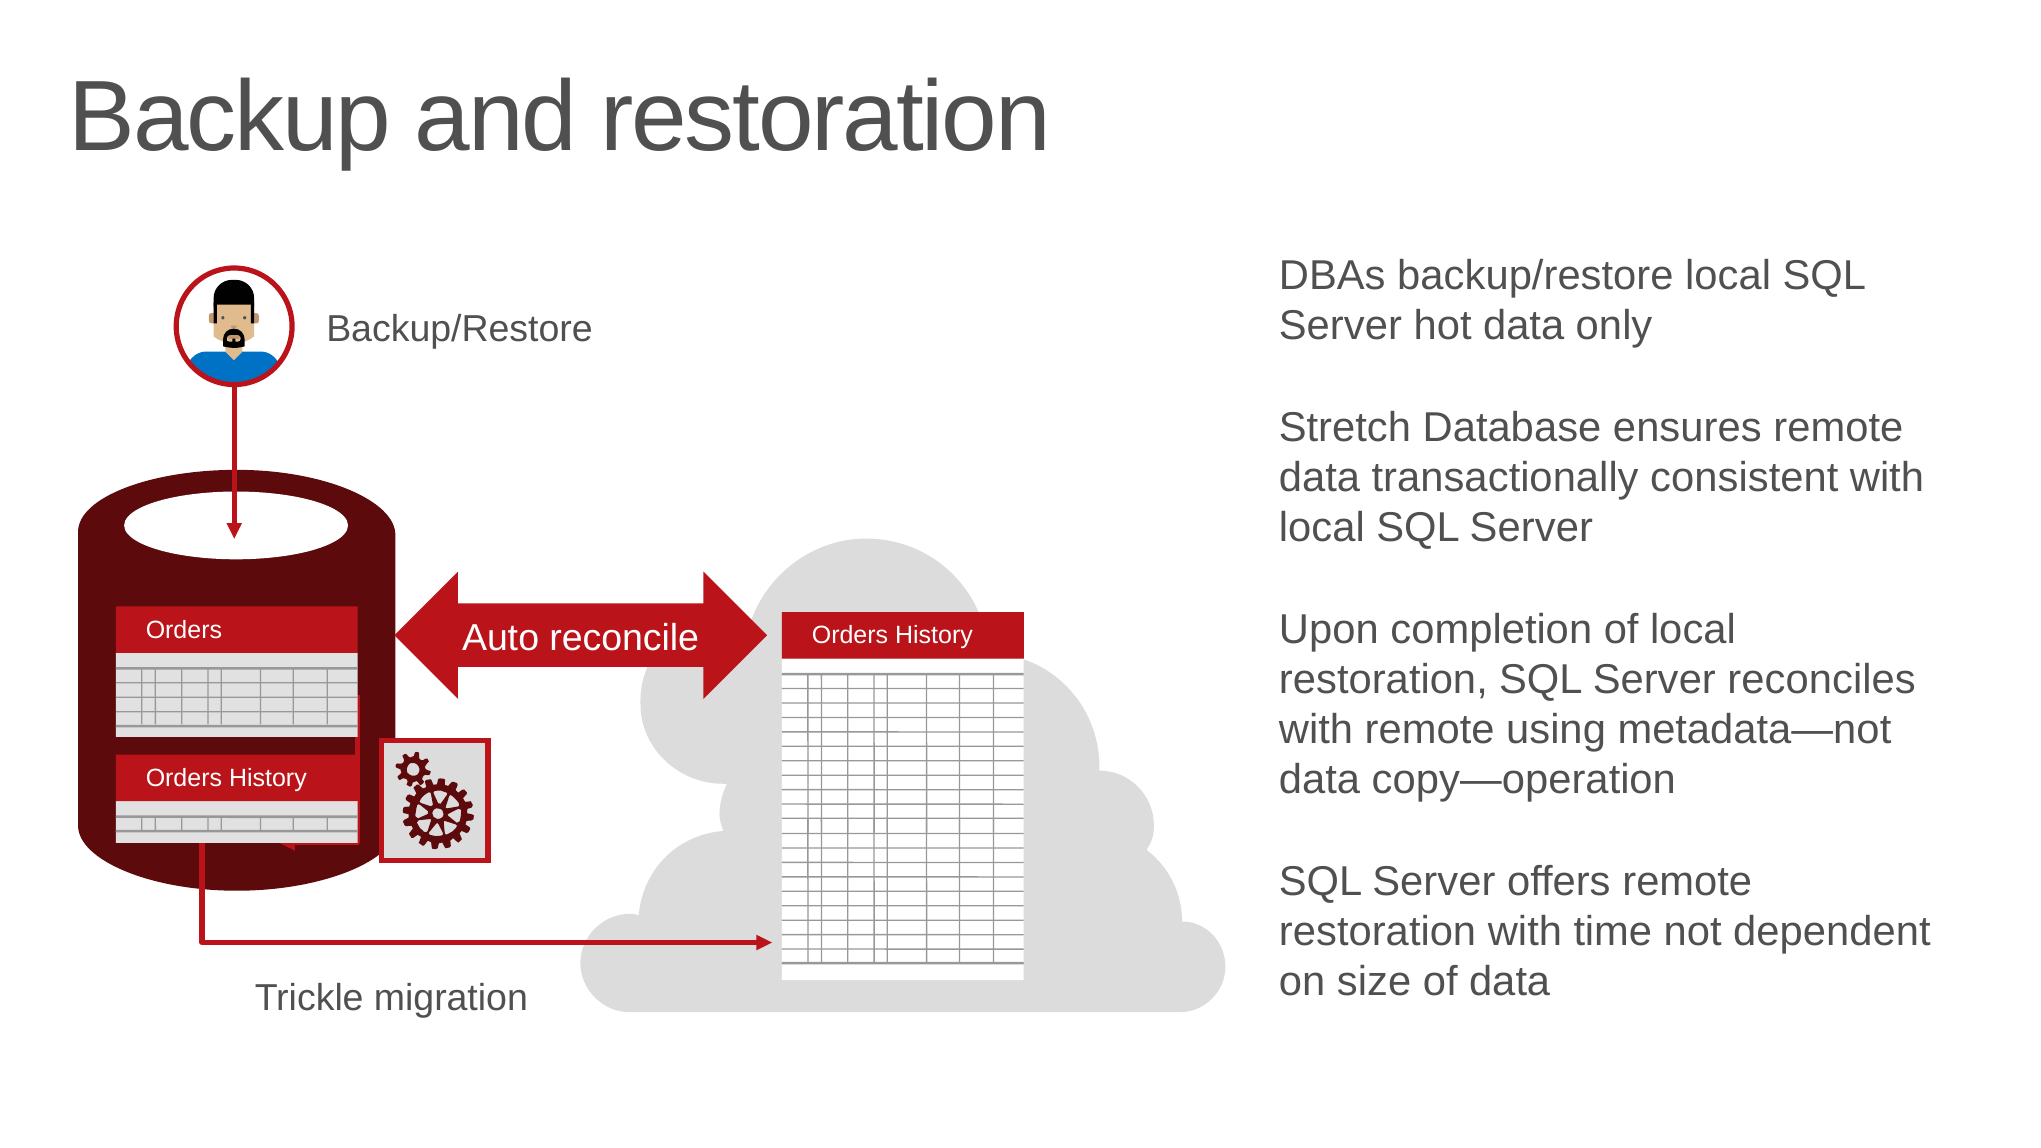

Backup and restoration
DBAs backup/restore local SQL Server hot data only
Stretch Database ensures remote data transactionally consistent with local SQL Server
Upon completion of local restoration, SQL Server reconciles with remote using metadata―not data copy―operation
SQL Server offers remote restoration with time not dependent on size of data

Backup/Restore

Auto reconcile
Orders

Orders History

Orders History
Trickle migration